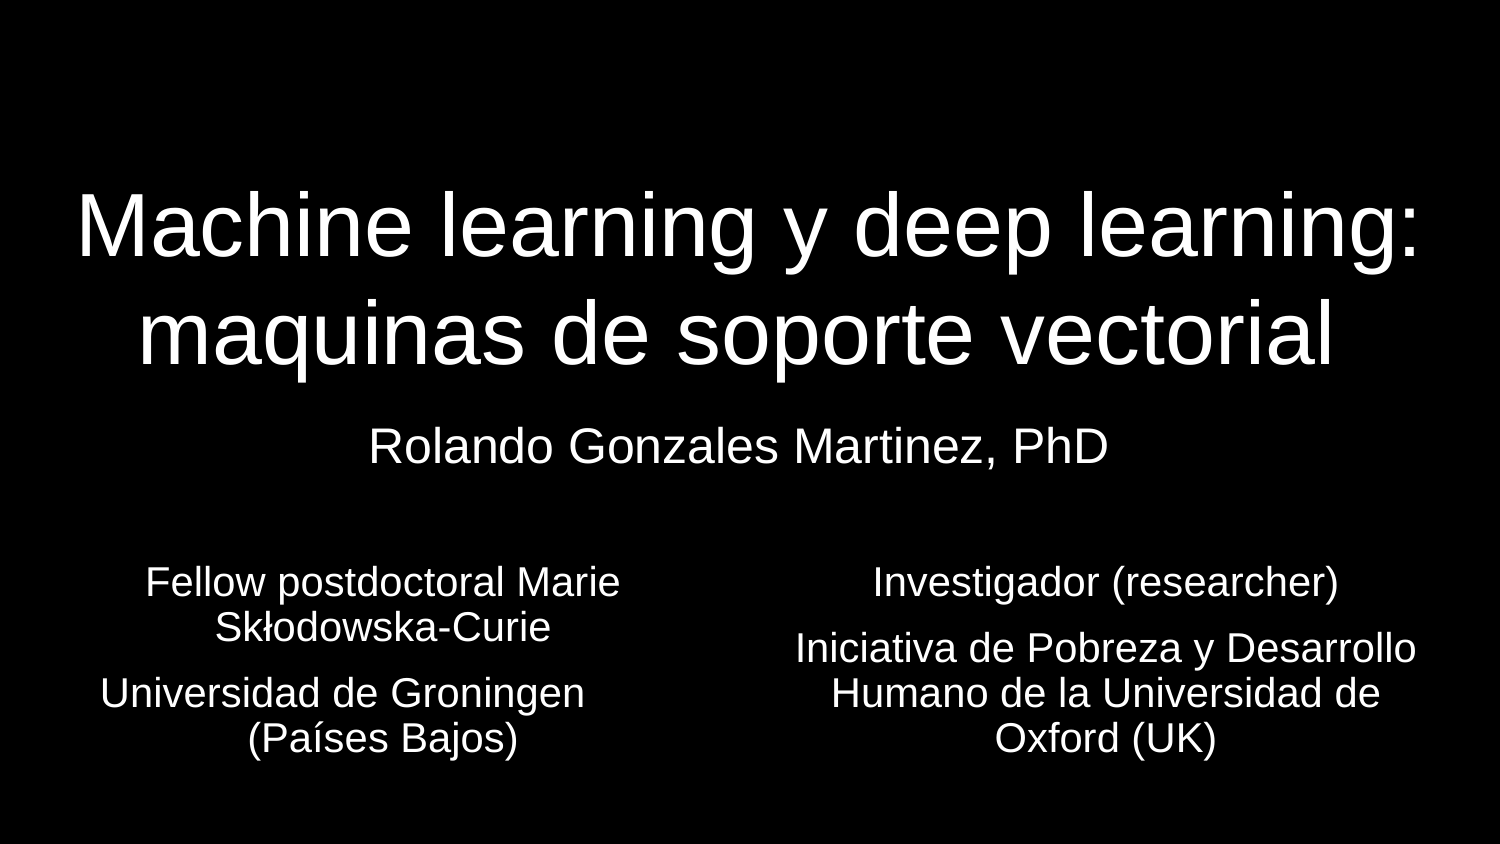

# Machine learning y deep learning: maquinas de soporte vectorial
Rolando Gonzales Martinez, PhD
Fellow postdoctoral Marie Skłodowska-Curie
Universidad de Groningen        (Países Bajos)
Investigador (researcher)
Iniciativa de Pobreza y Desarrollo Humano de la Universidad de Oxford (UK)